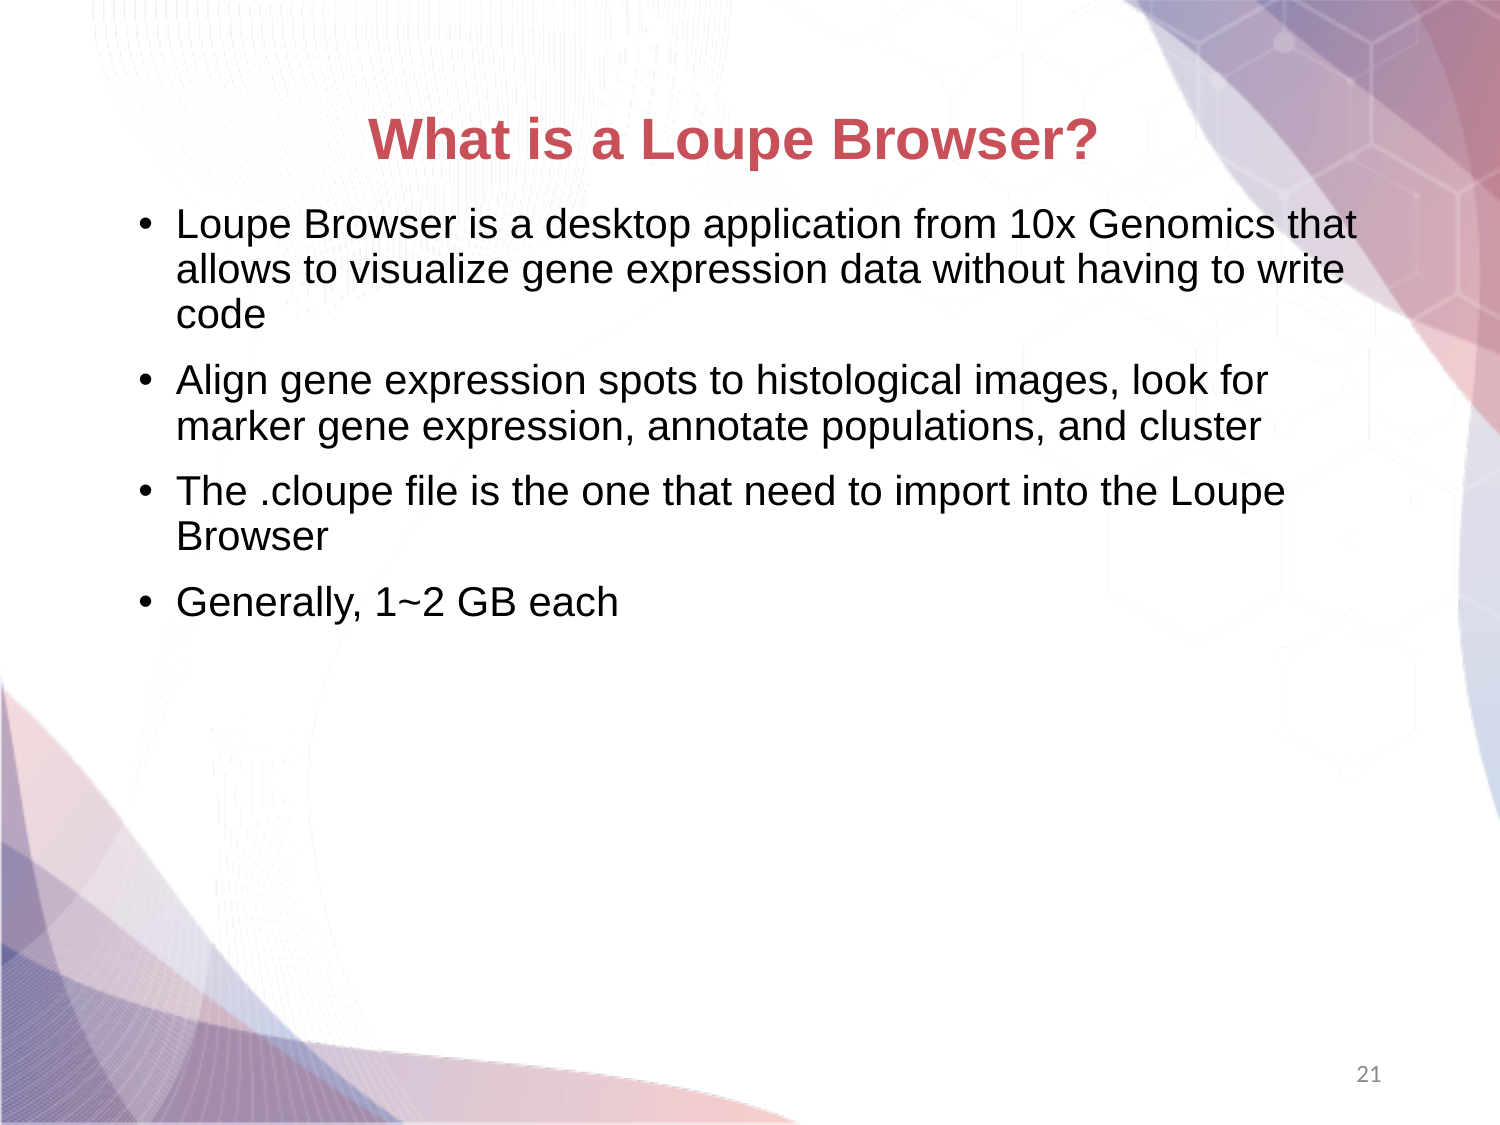

What is a Loupe Browser?
Loupe Browser is a desktop application from 10x Genomics that allows to visualize gene expression data without having to write code
Align gene expression spots to histological images, look for marker gene expression, annotate populations, and cluster
The .cloupe file is the one that need to import into the Loupe Browser
Generally, 1~2 GB each
21